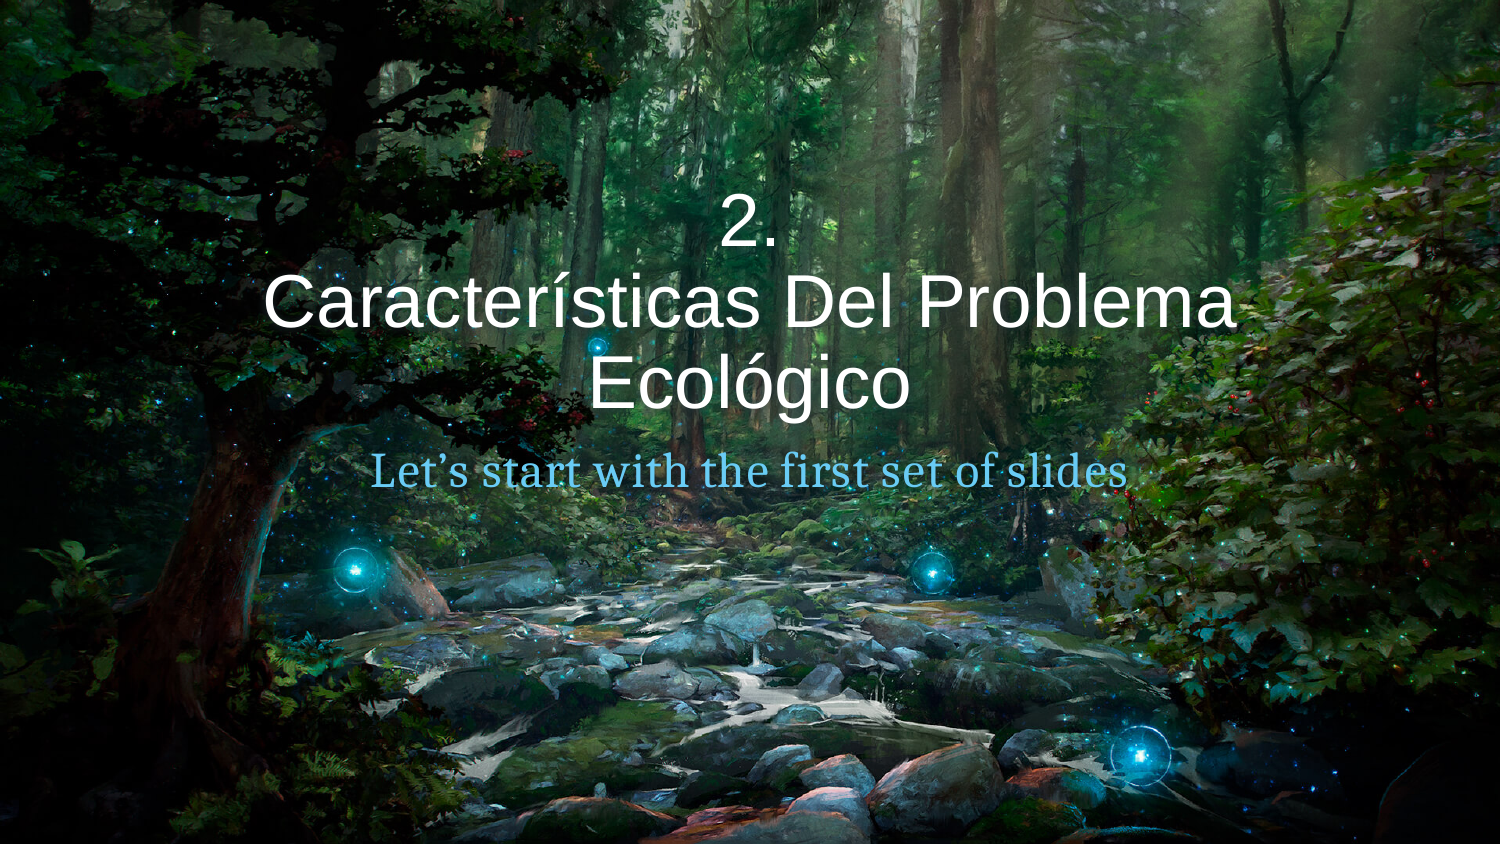

# 2.
Características Del Problema Ecológico
Let’s start with the first set of slides